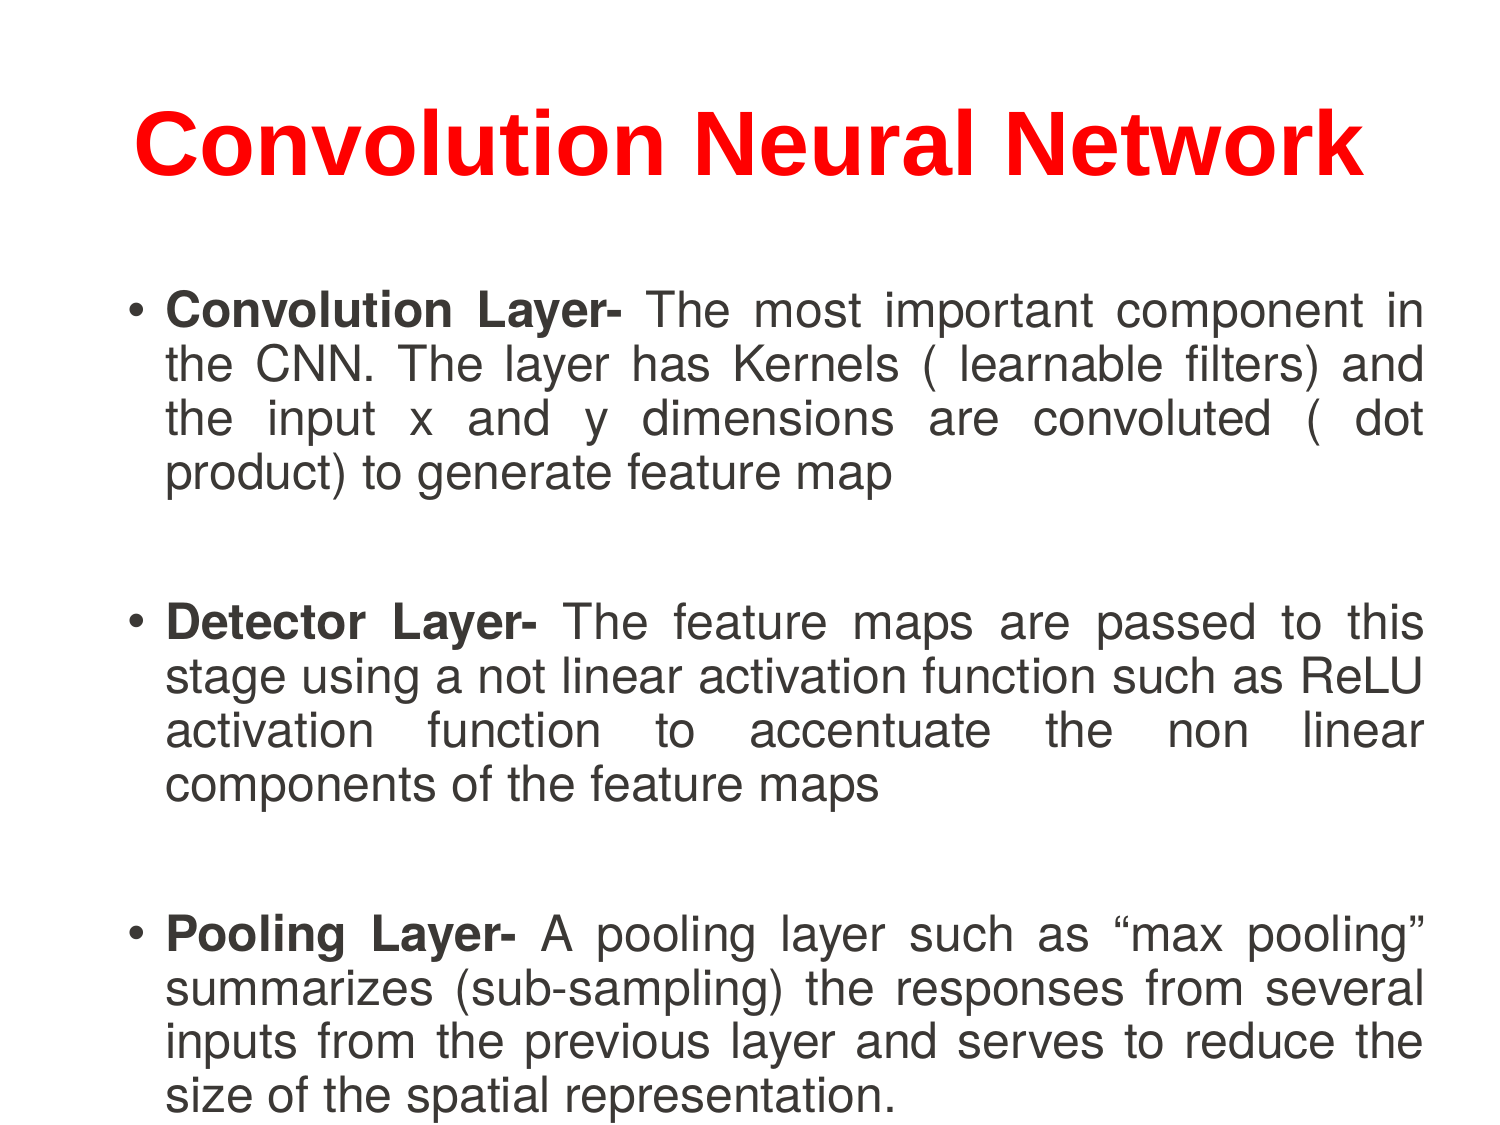

# Convolution Neural Network
Convolution Layer- The most important component in the CNN. The layer has Kernels ( learnable filters) and the input x and y dimensions are convoluted ( dot product) to generate feature map

Detector Layer- The feature maps are passed to this stage using a not linear activation function such as ReLU activation function to accentuate the non linear components of the feature maps

Pooling Layer- A pooling layer such as “max pooling” summarizes (sub-sampling) the responses from several inputs from the previous layer and serves to reduce the size of the spatial representation.